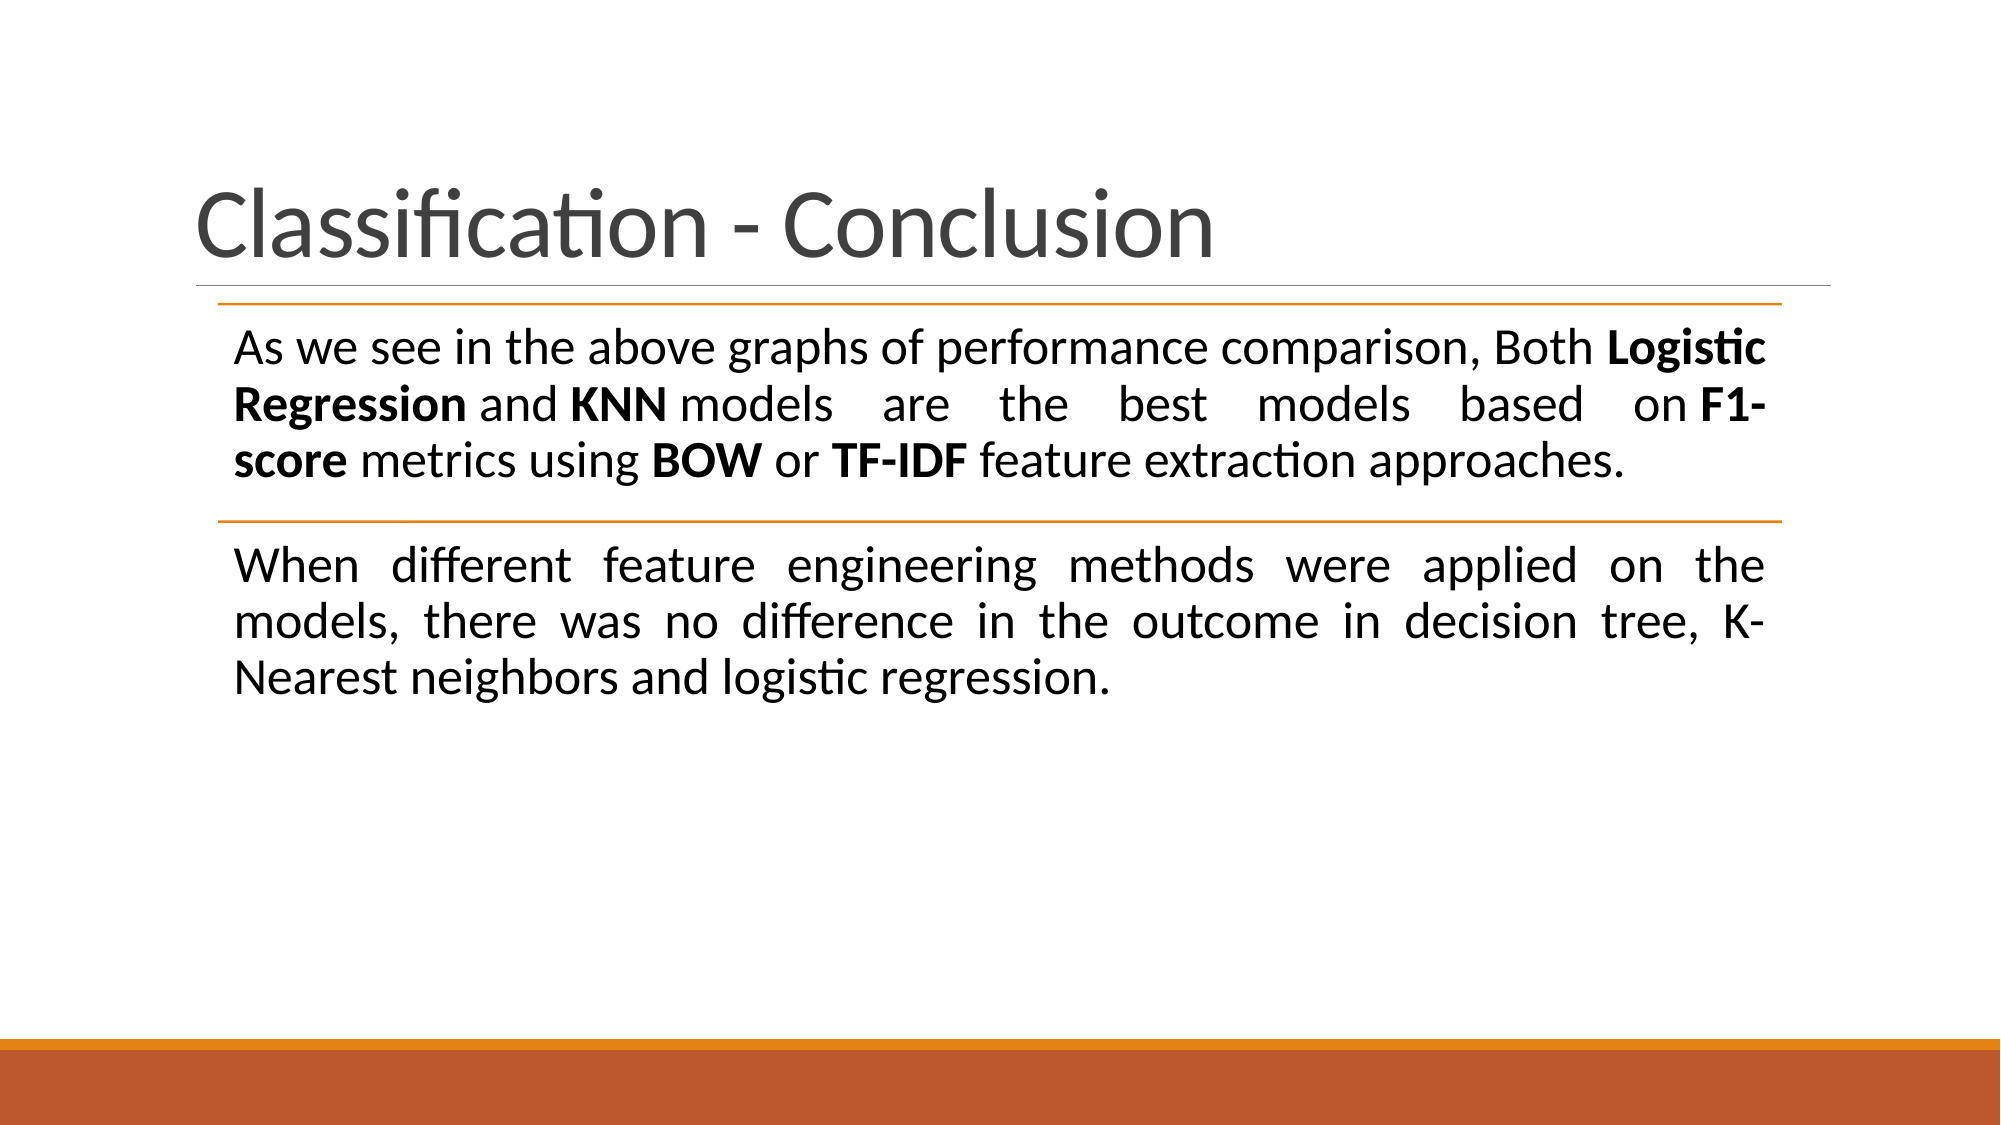

# Classification - Conclusion
As we see in the above graphs of performance comparison, Both Logistic Regression and KNN models are the best models based on F1-score metrics using BOW or TF-IDF feature extraction approaches.
When different feature engineering methods were applied on the models, there was no difference in the outcome in decision tree, K-Nearest neighbors and logistic regression.